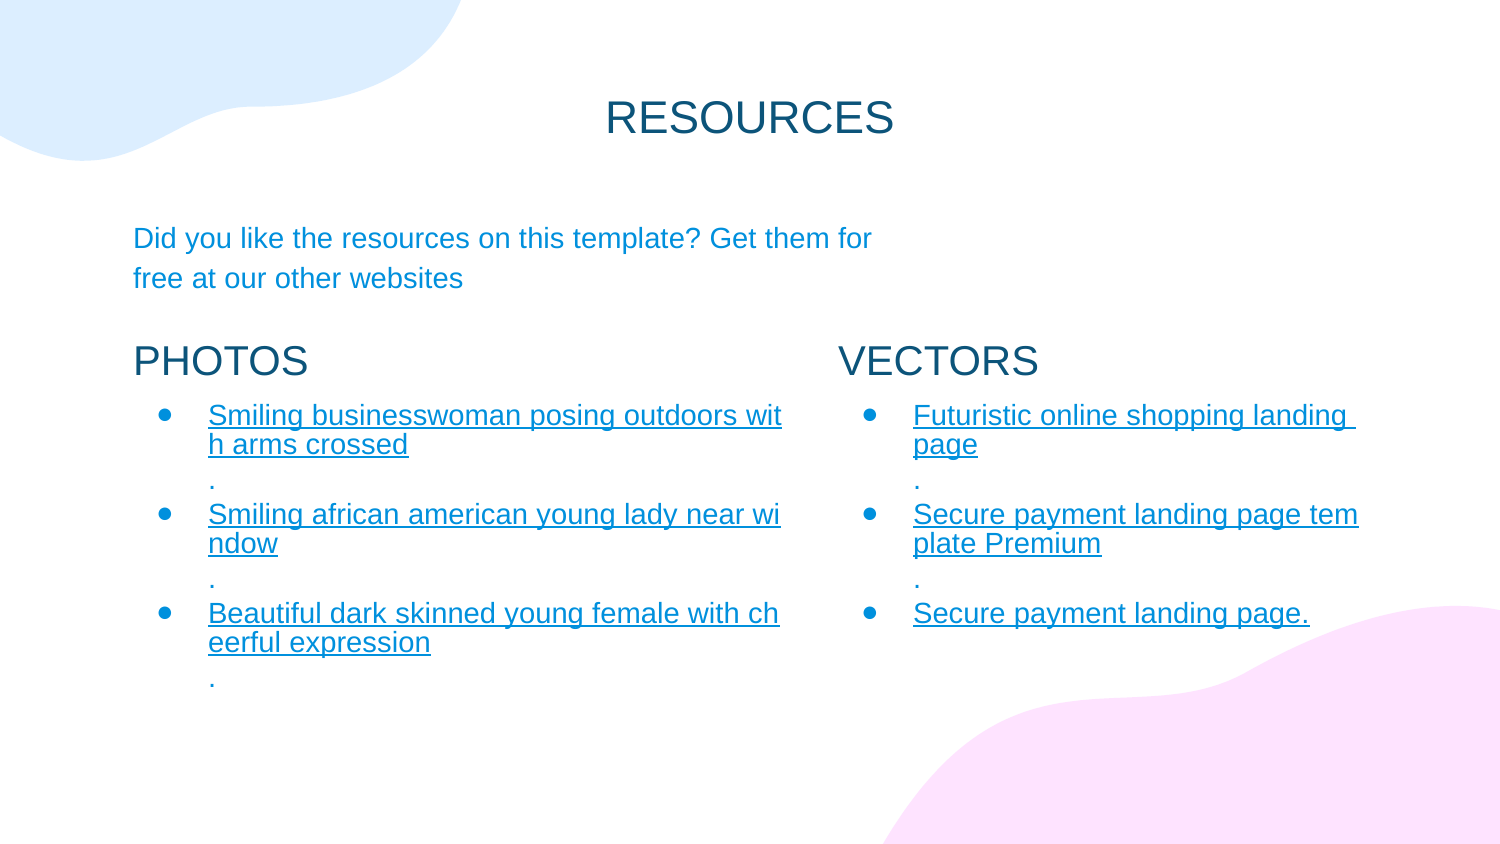

# RESOURCES
Did you like the resources on this template? Get them for free at our other websites
PHOTOS
VECTORS
Smiling businesswoman posing outdoors with arms crossed.
Smiling african american young lady near window.
Beautiful dark skinned young female with cheerful expression.
Futuristic online shopping landing page.
Secure payment landing page template Premium.
Secure payment landing page.